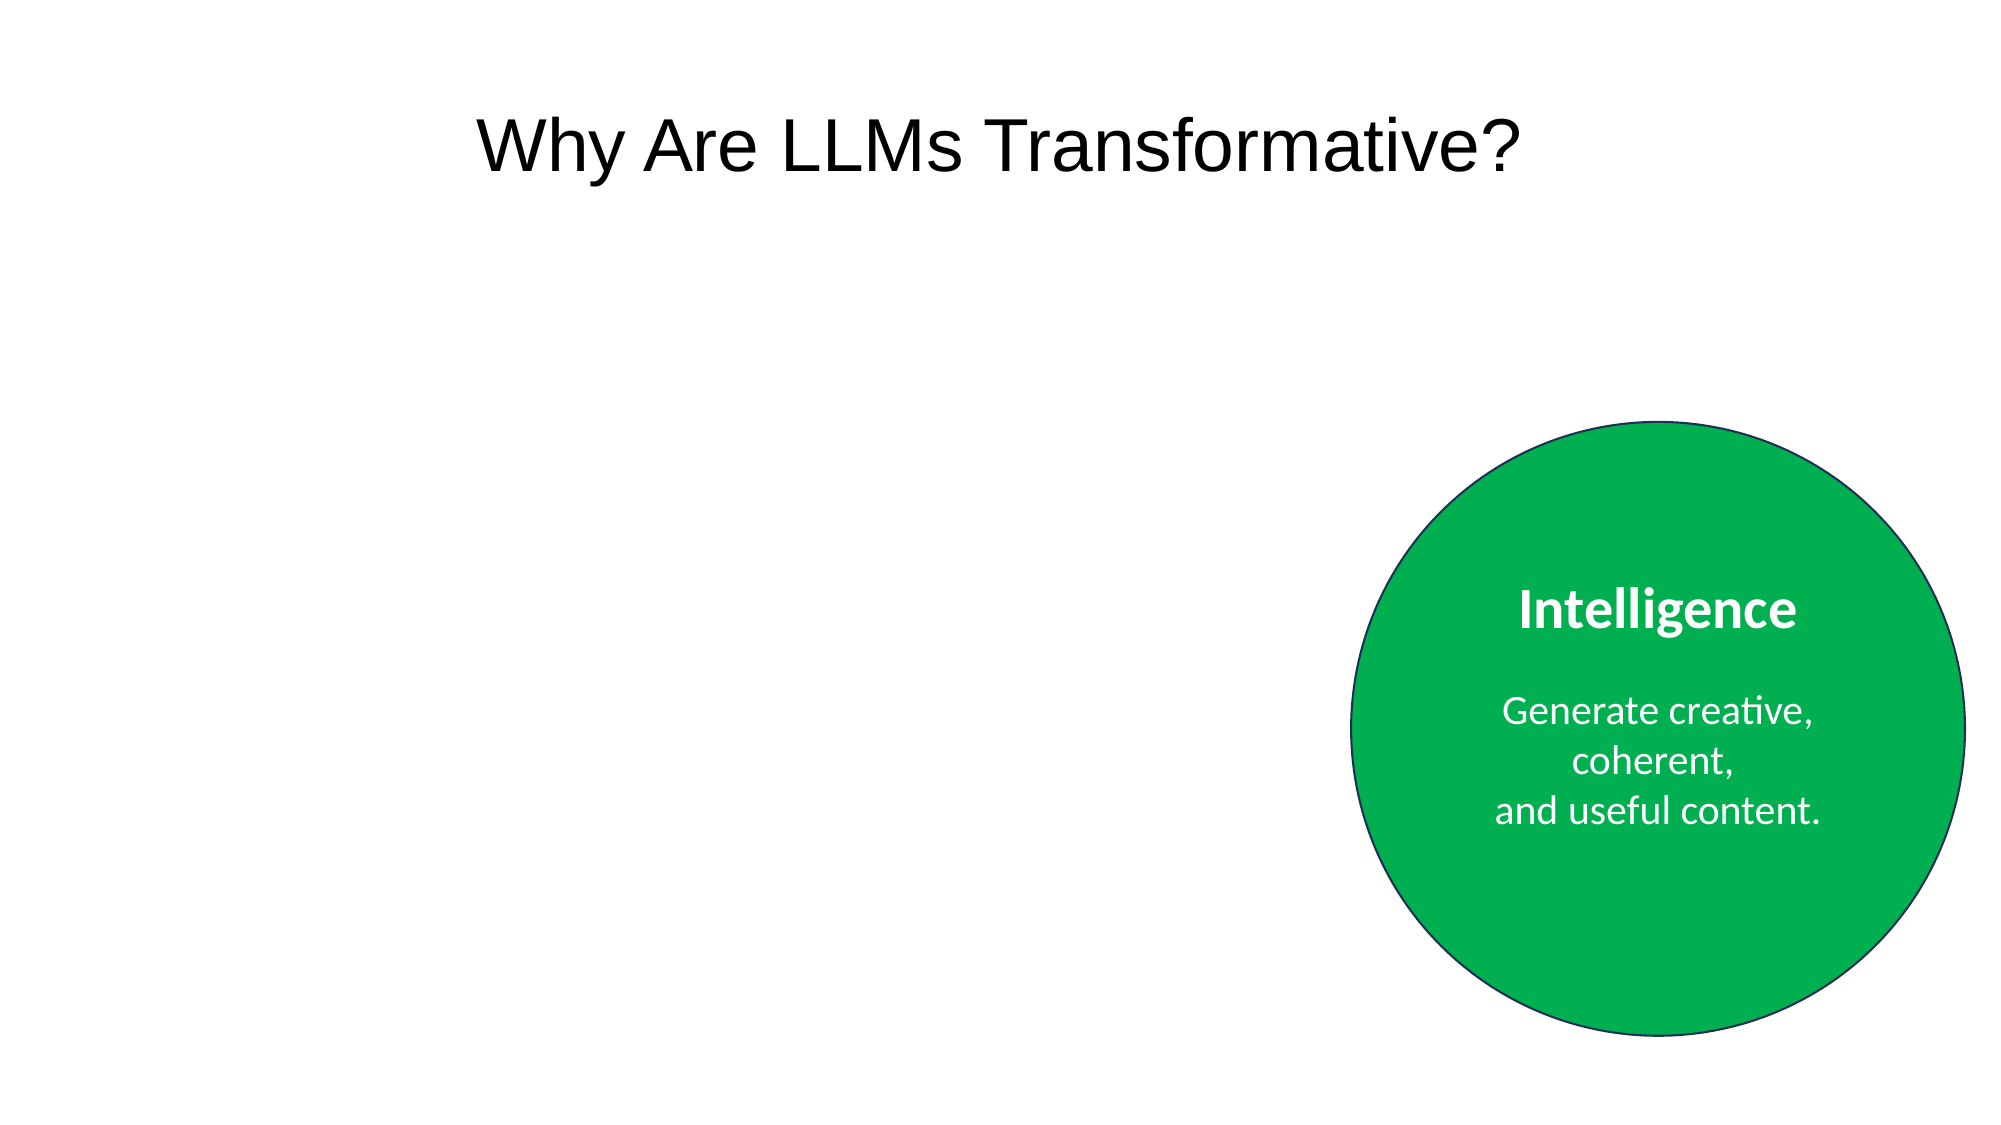

LLMs in Everyday Life
Why Are LLMs Transformative?

Speed
Scale
Intelligence
Process and analyze
vast amounts of text
in seconds.
Operate in
multiple languages
and domains.
Generate creative, coherent,
and useful content.